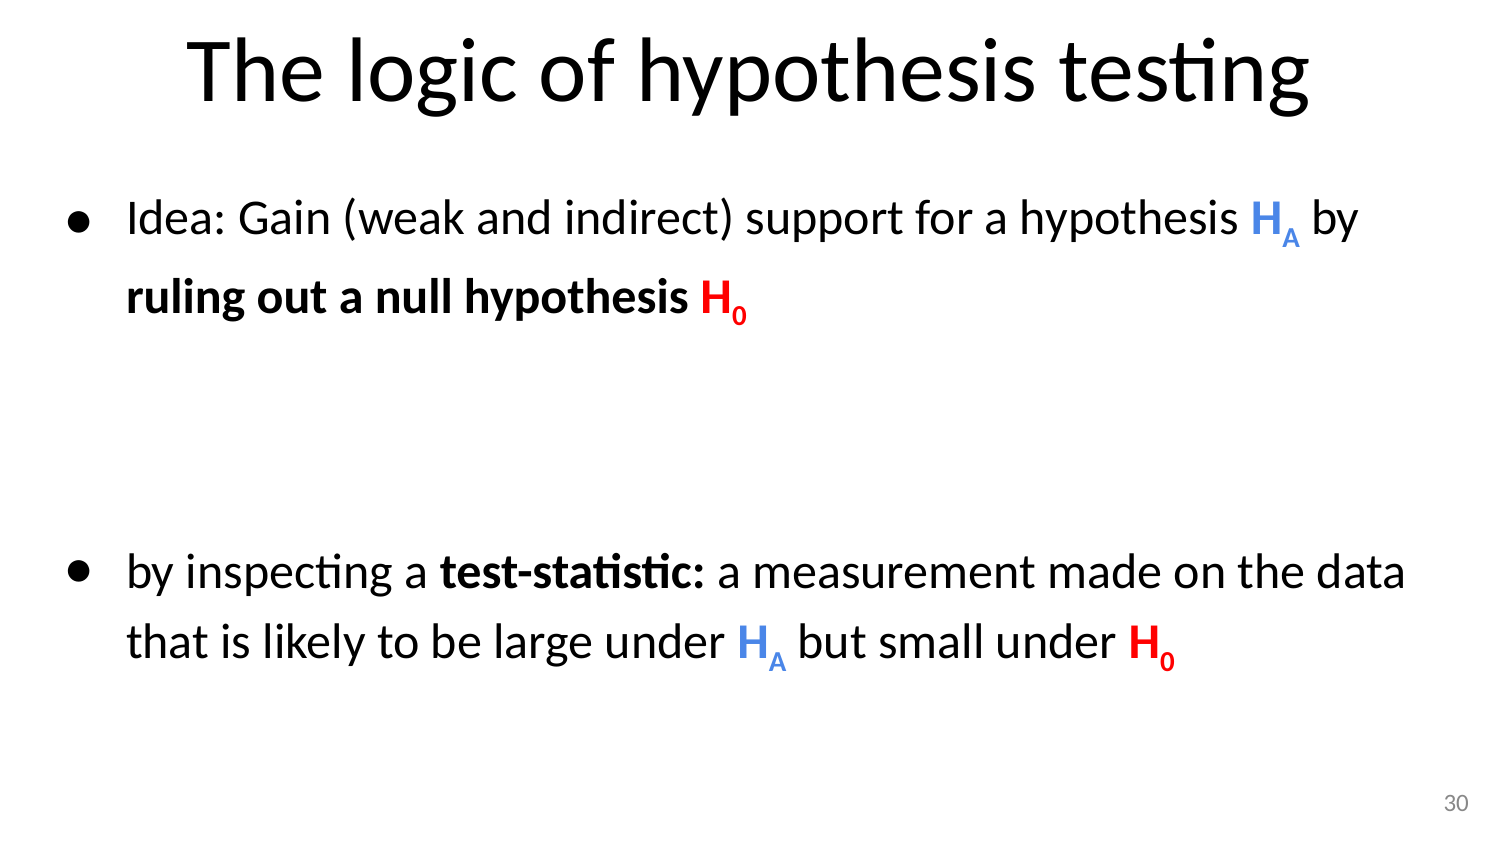

# The logic of hypothesis testing
Idea: Gain (weak and indirect) support for a hypothesis HA by ruling out a null hypothesis H0
by inspecting a test-statistic: a measurement made on the data that is likely to be large under HA but small under H0
30